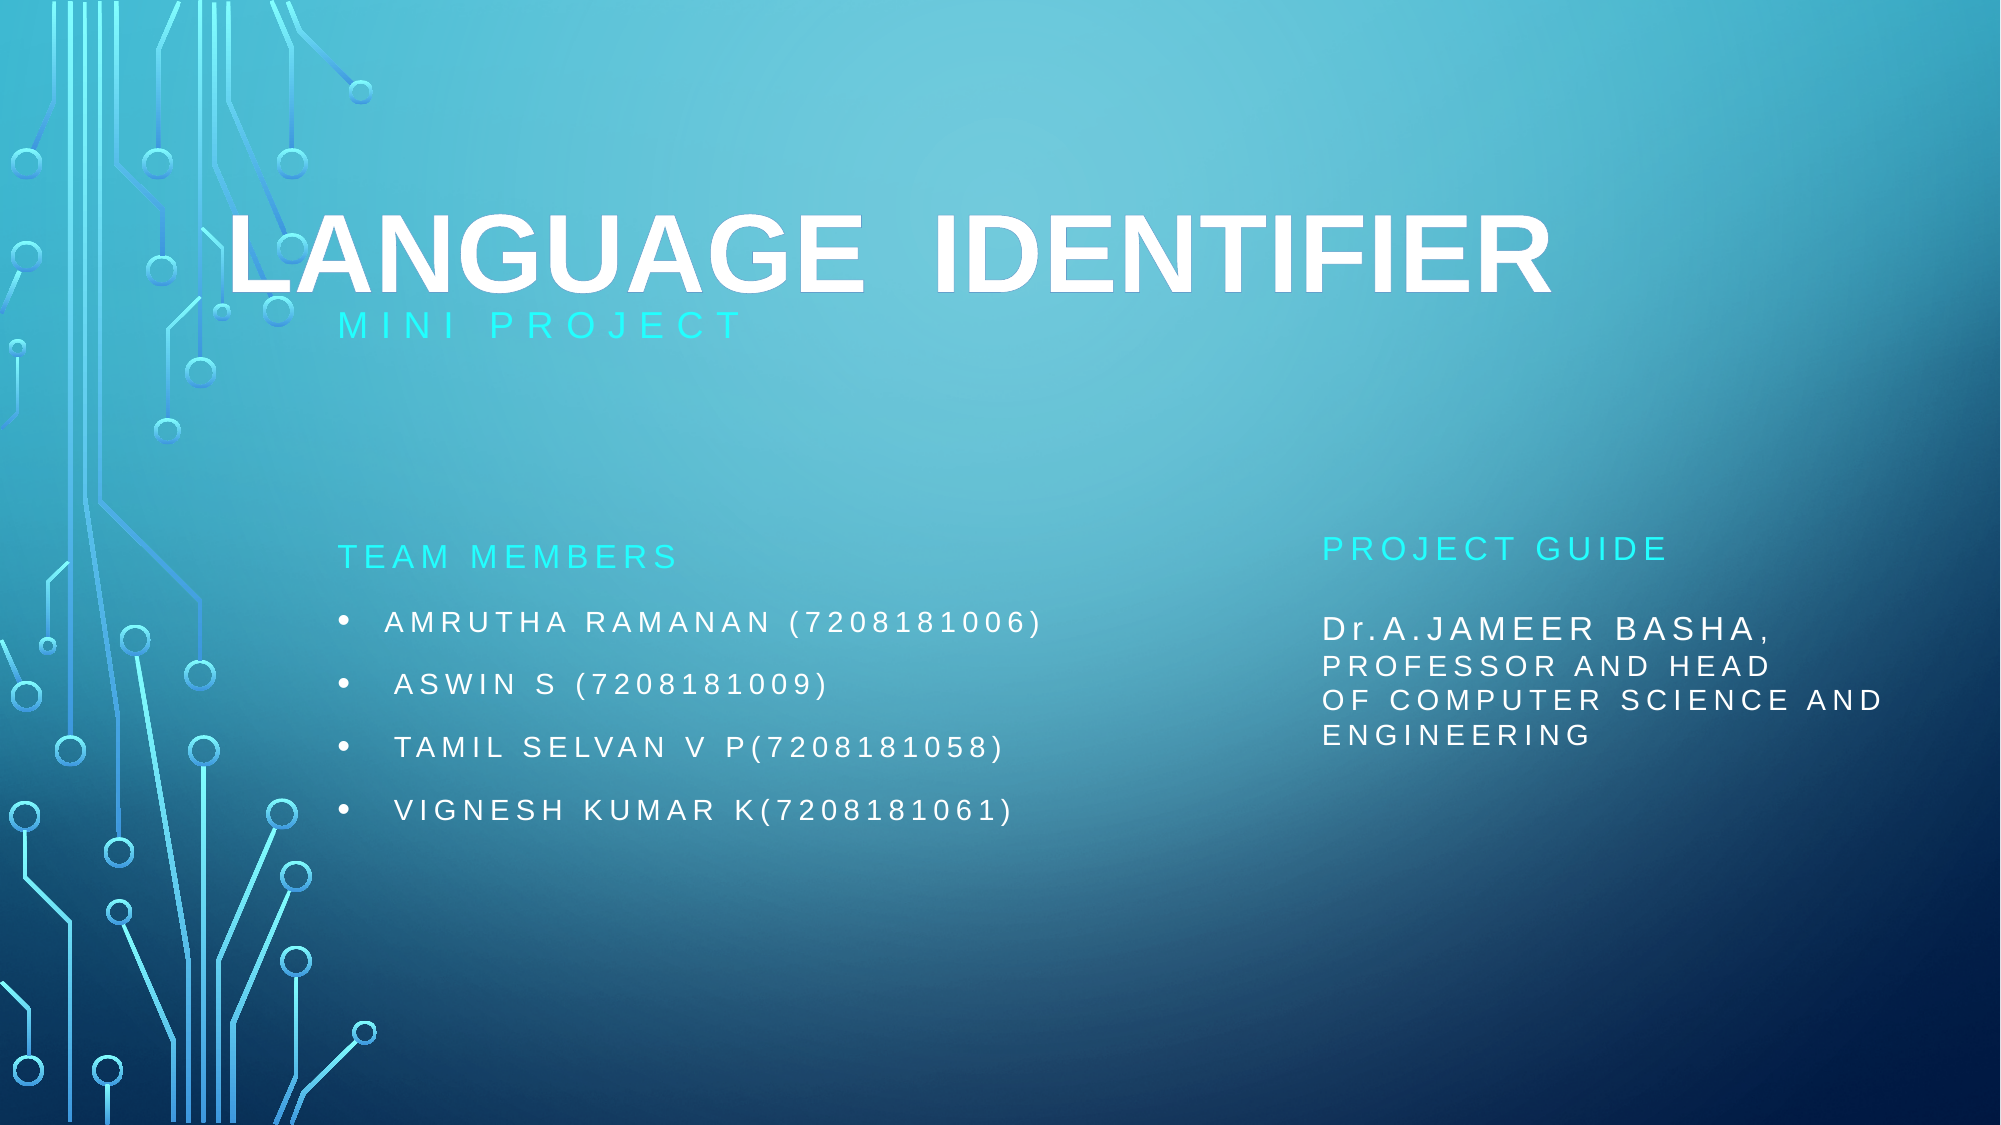

LANGUAGE  IDENTIFIER
MINI PROJECT
Team members
AMRUTHA RAMANAN (7208181006)
ASWIN S (7208181009)
Tamil Selvan V P(7208181058)
VIGNESH Kumar K(7208181061)

PROJECT GUIDE

Dr.A.JAMEER BASHA,
PROFESSOR AND HEAD
OF COMPUTER SCIENCE AND ENGINEERING